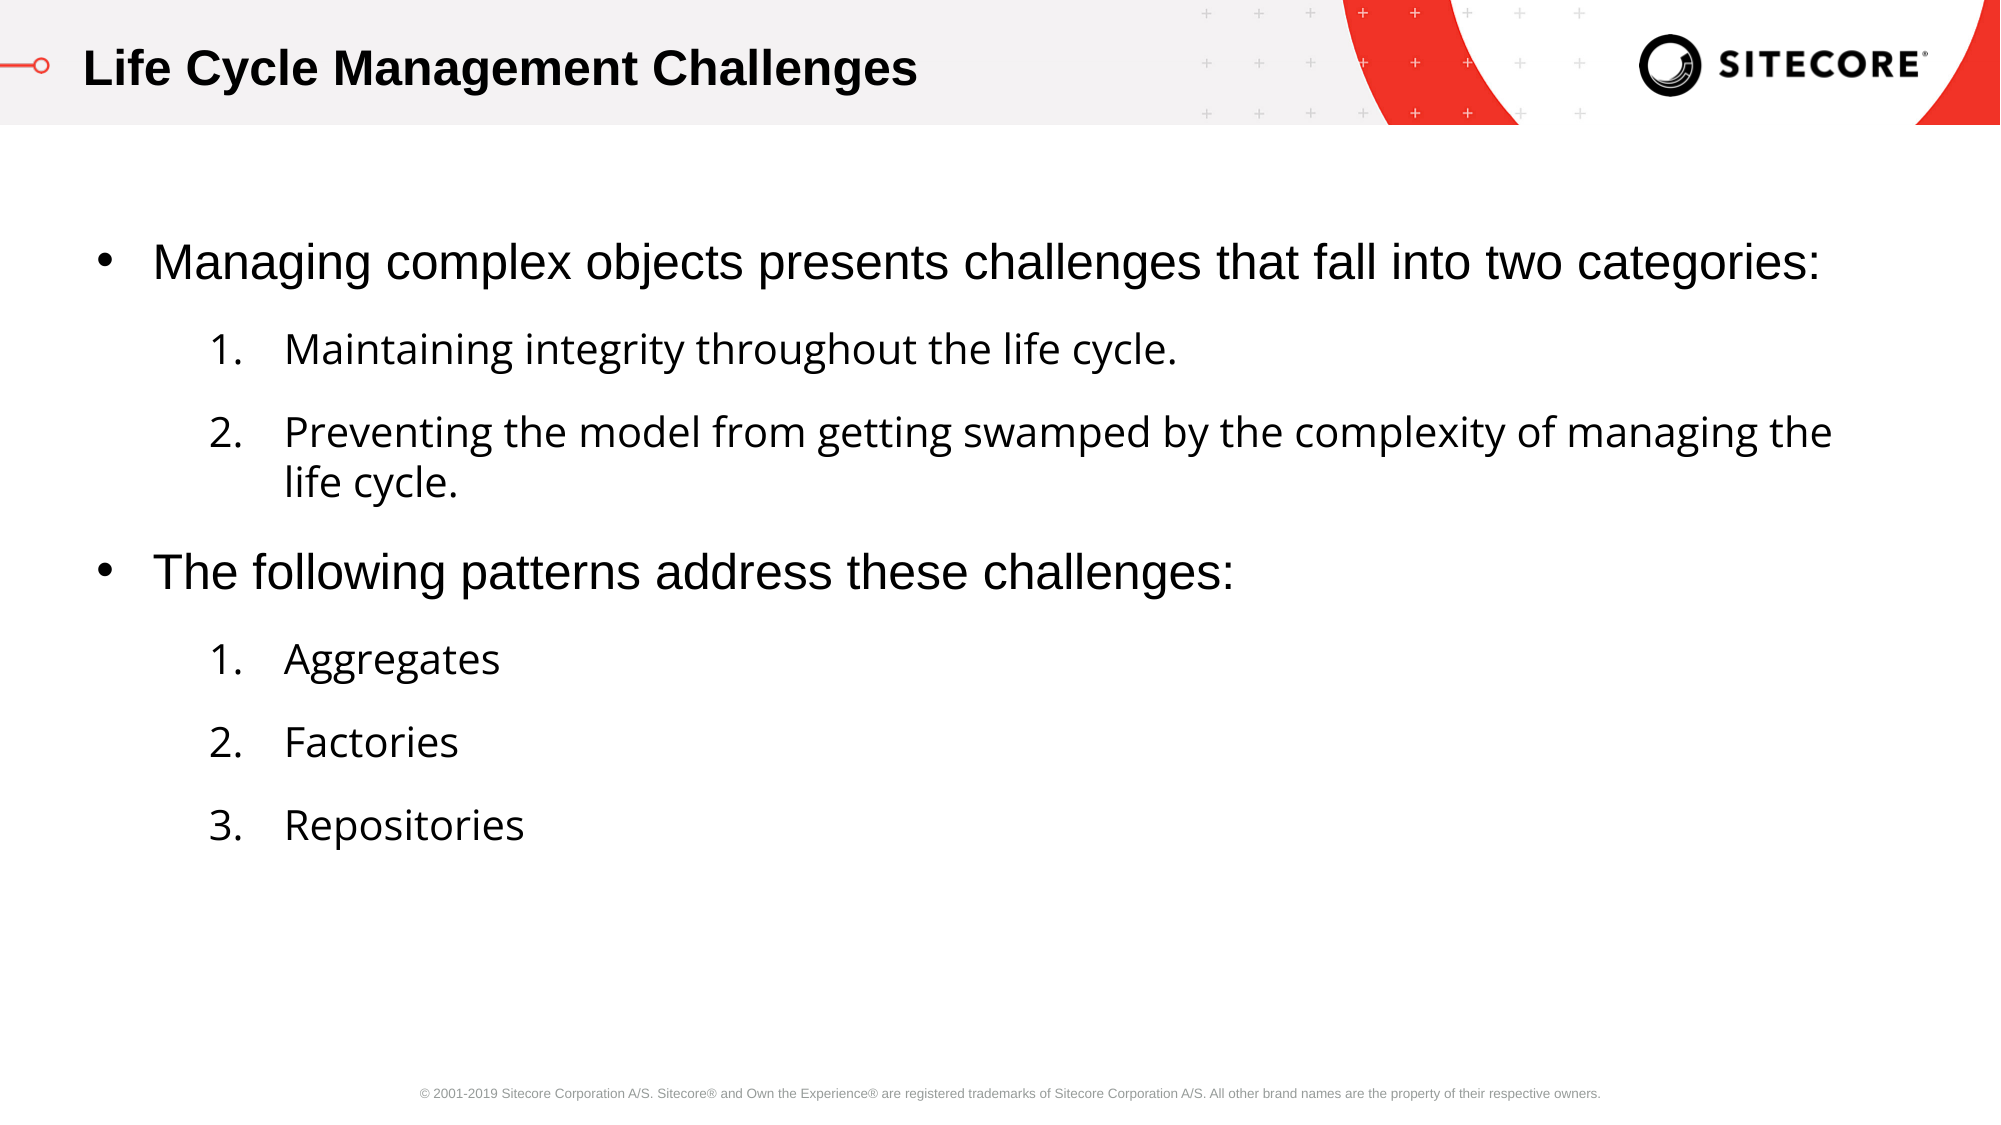

Life Cycle Management Challenges
Managing complex objects presents challenges that fall into two categories:
Maintaining integrity throughout the life cycle.
Preventing the model from getting swamped by the complexity of managing the life cycle.
The following patterns address these challenges:
Aggregates
Factories
Repositories